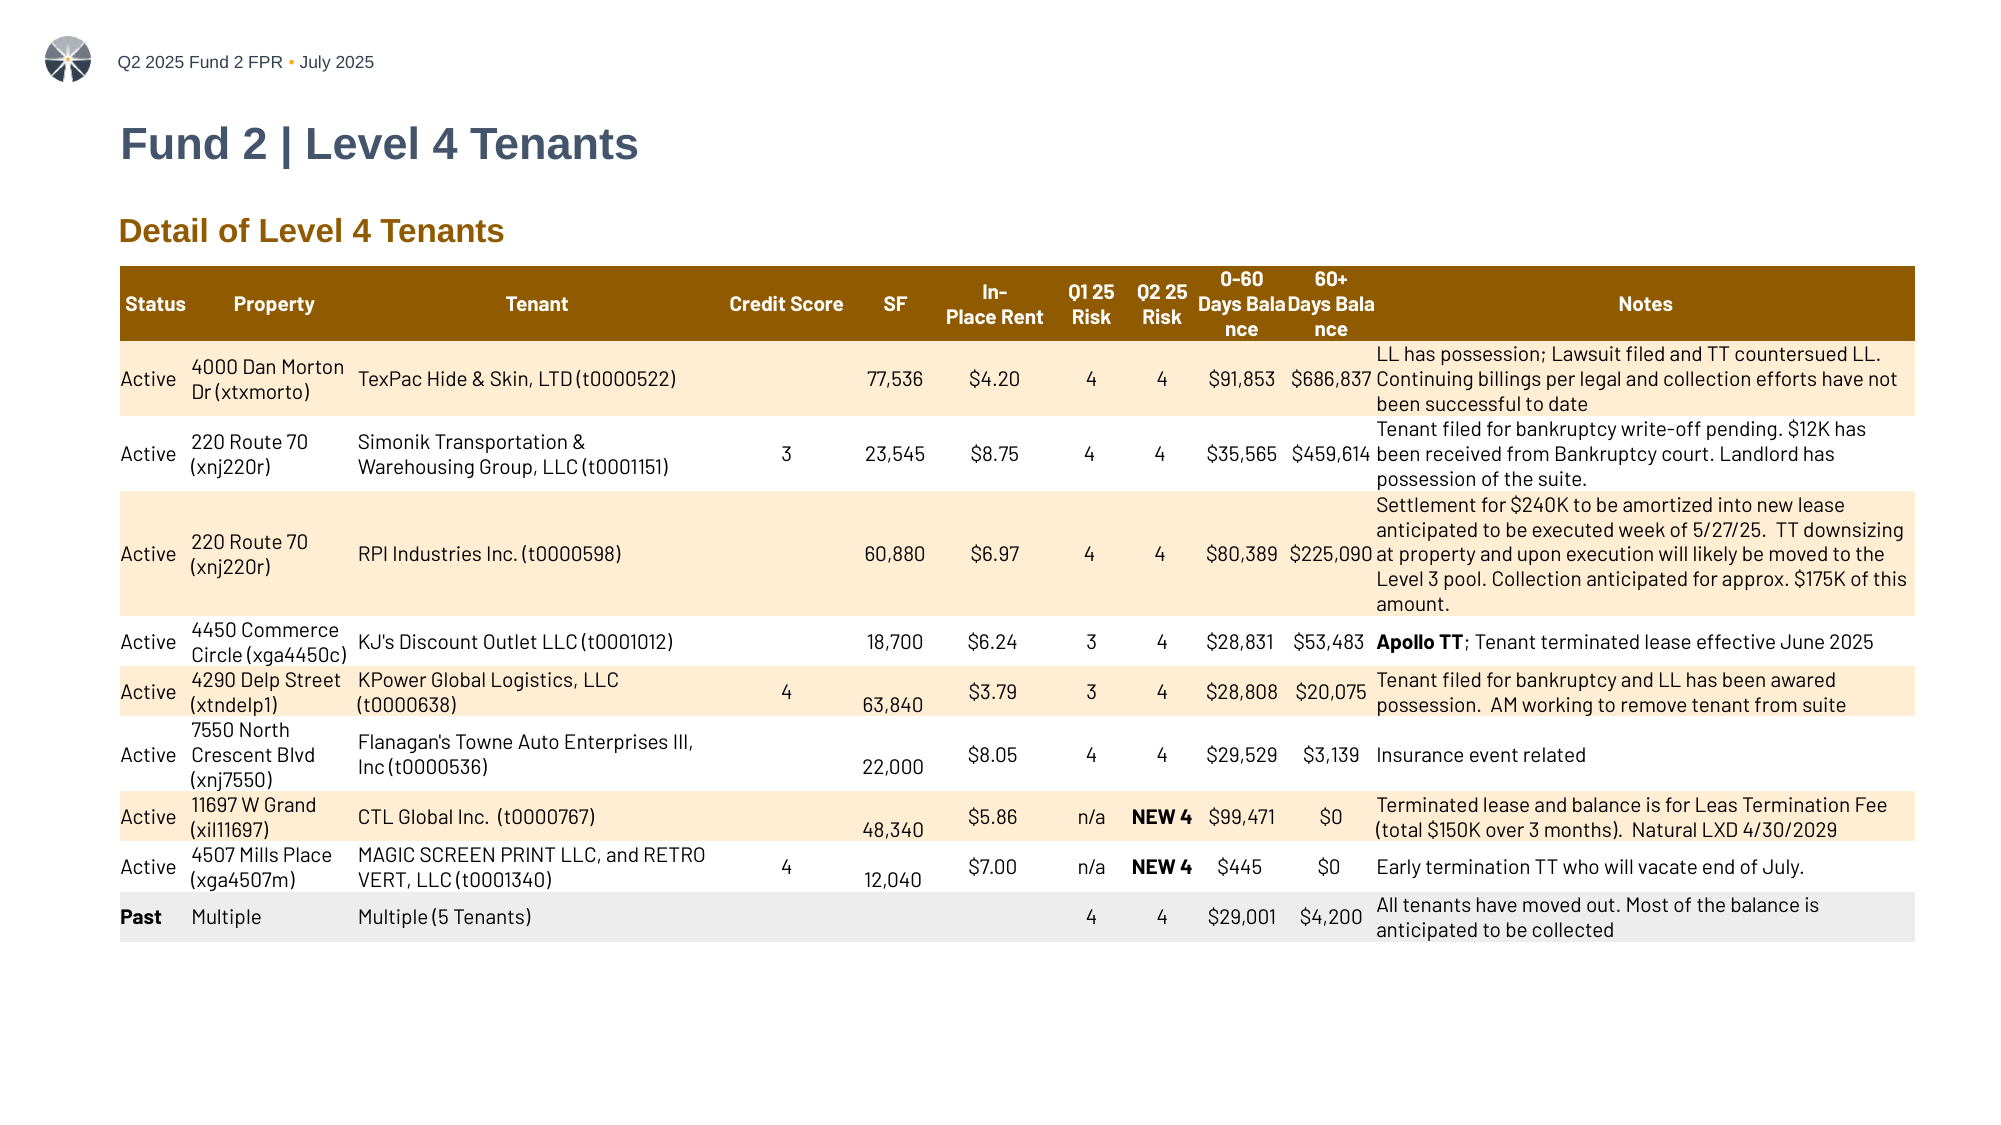

# Fund 2 | Level 4 Tenants
Detail of Level 4 Tenants
| Status​ | Property​ | Tenant​ | Credit Score | SF​ | In-Place Rent​ | Q1 25 Risk​ | Q2 25 Risk​ | 0-60 Days Balance​ | 60+ Days Balance​ | Notes​ |
| --- | --- | --- | --- | --- | --- | --- | --- | --- | --- | --- |
| Active​ | 4000 Dan Morton Dr (xtxmorto)​ | TexPac Hide & Skin, LTD (t0000522)​ |  | 77,536​ | $4.20​ | 4​ | 4​ | $91,853 | $686,837 | LL has possession; Lawsuit filed and TT countersued LL.  Continuing billings per legal and collection efforts have not been successful to date |
| Active​ | 220 Route 70 (xnj220r)​ | Simonik Transportation & Warehousing Group, LLC (t0001151)​ | 3 | 23,545​ | $8.75​ | 4 ​ | 4 ​ | $35,565 | $459,614 | Tenant filed for bankruptcy write-off pending. $12K has been received from Bankruptcy court. Landlord has possession of the suite. |
| Active​ | 220 Route 70 (xnj220r)​ | RPI Industries Inc. (t0000598)​ |  | 60,880​ | $6.97​ | 4 ​ | 4 ​ | $80,389 | $225,090 | Settlement for $240K to be amortized into new lease anticipated to be executed week of 5/27/25. TT downsizing at property and upon execution will likely be moved to the Level 3 pool. Collection anticipated for approx. $175K of this amount. |
| Active | 4450 Commerce Circle (xga4450c) | KJ's Discount Outlet LLC (t0001012) |  | 18,700 | $6.24 | 3 | 4 | $28,831 | $53,483 | Apollo TT; Tenant terminated lease effective June 2025 |
| Active | 4290 Delp Street (xtndelp1) | KPower Global Logistics, LLC (t0000638) | 4 | 63,840 | $3.79 | 3 | 4 | $28,808 | $20,075 | Tenant filed for bankruptcy and LL has been awared possession. AM working to remove tenant from suite |
| Active | 7550 North Crescent Blvd (xnj7550) | Flanagan's Towne Auto Enterprises III, Inc (t0000536) |  | 22,000 | $8.05 | 4 | 4 | $29,529 | $3,139 | Insurance event related |
| Active | 11697 W Grand (xil11697) | CTL Global Inc. (t0000767) |  | 48,340 | $5.86 | n/a | NEW 4 | $99,471 | $0 | Terminated lease and balance is for Leas Termination Fee (total $150K over 3 months). Natural LXD 4/30/2029 |
| Active | 4507 Mills Place (xga4507m) | MAGIC SCREEN PRINT LLC, and RETRO VERT, LLC (t0001340) | 4 | 12,040 | $7.00 | n/a | NEW 4 | $445 | $0 | Early termination TT who will vacate end of July. |
| Past​ | Multiple​ | Multiple (5 Tenants) ​ |  | ​ | ​ | 4​ | 4​ | $29,001 | $4,200 | All tenants have moved out. Most of the balance is anticipated to be collected |